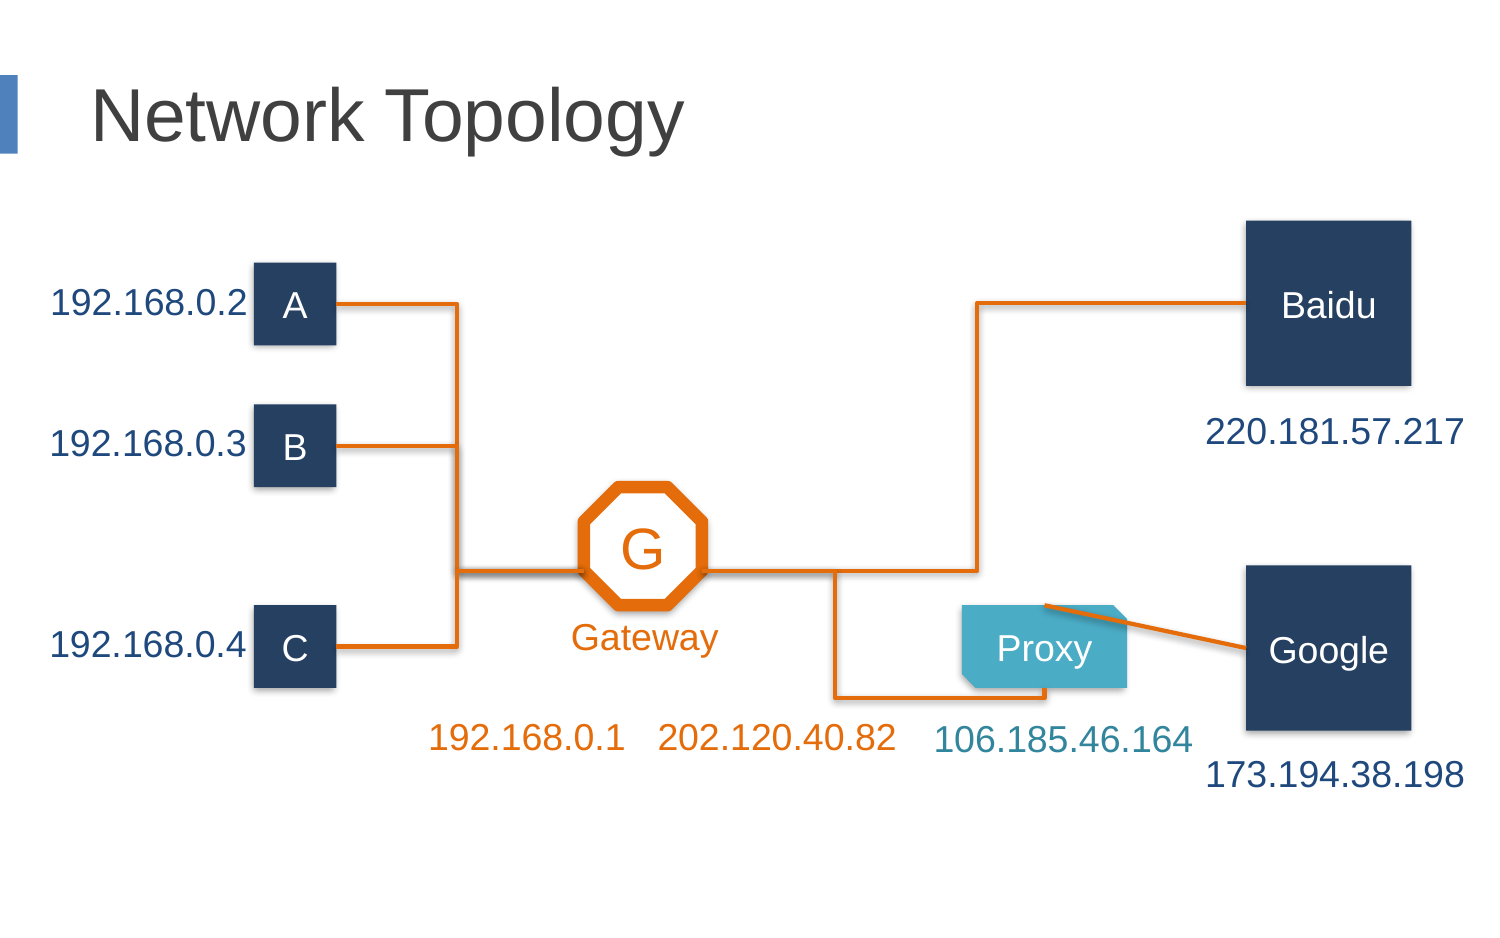

# Network Topology
Baidu
A
192.168.0.2
220.181.57.217
B
192.168.0.3
G
Google
C
Gateway
Proxy
192.168.0.4
192.168.0.1
202.120.40.82
106.185.46.164
173.194.38.198